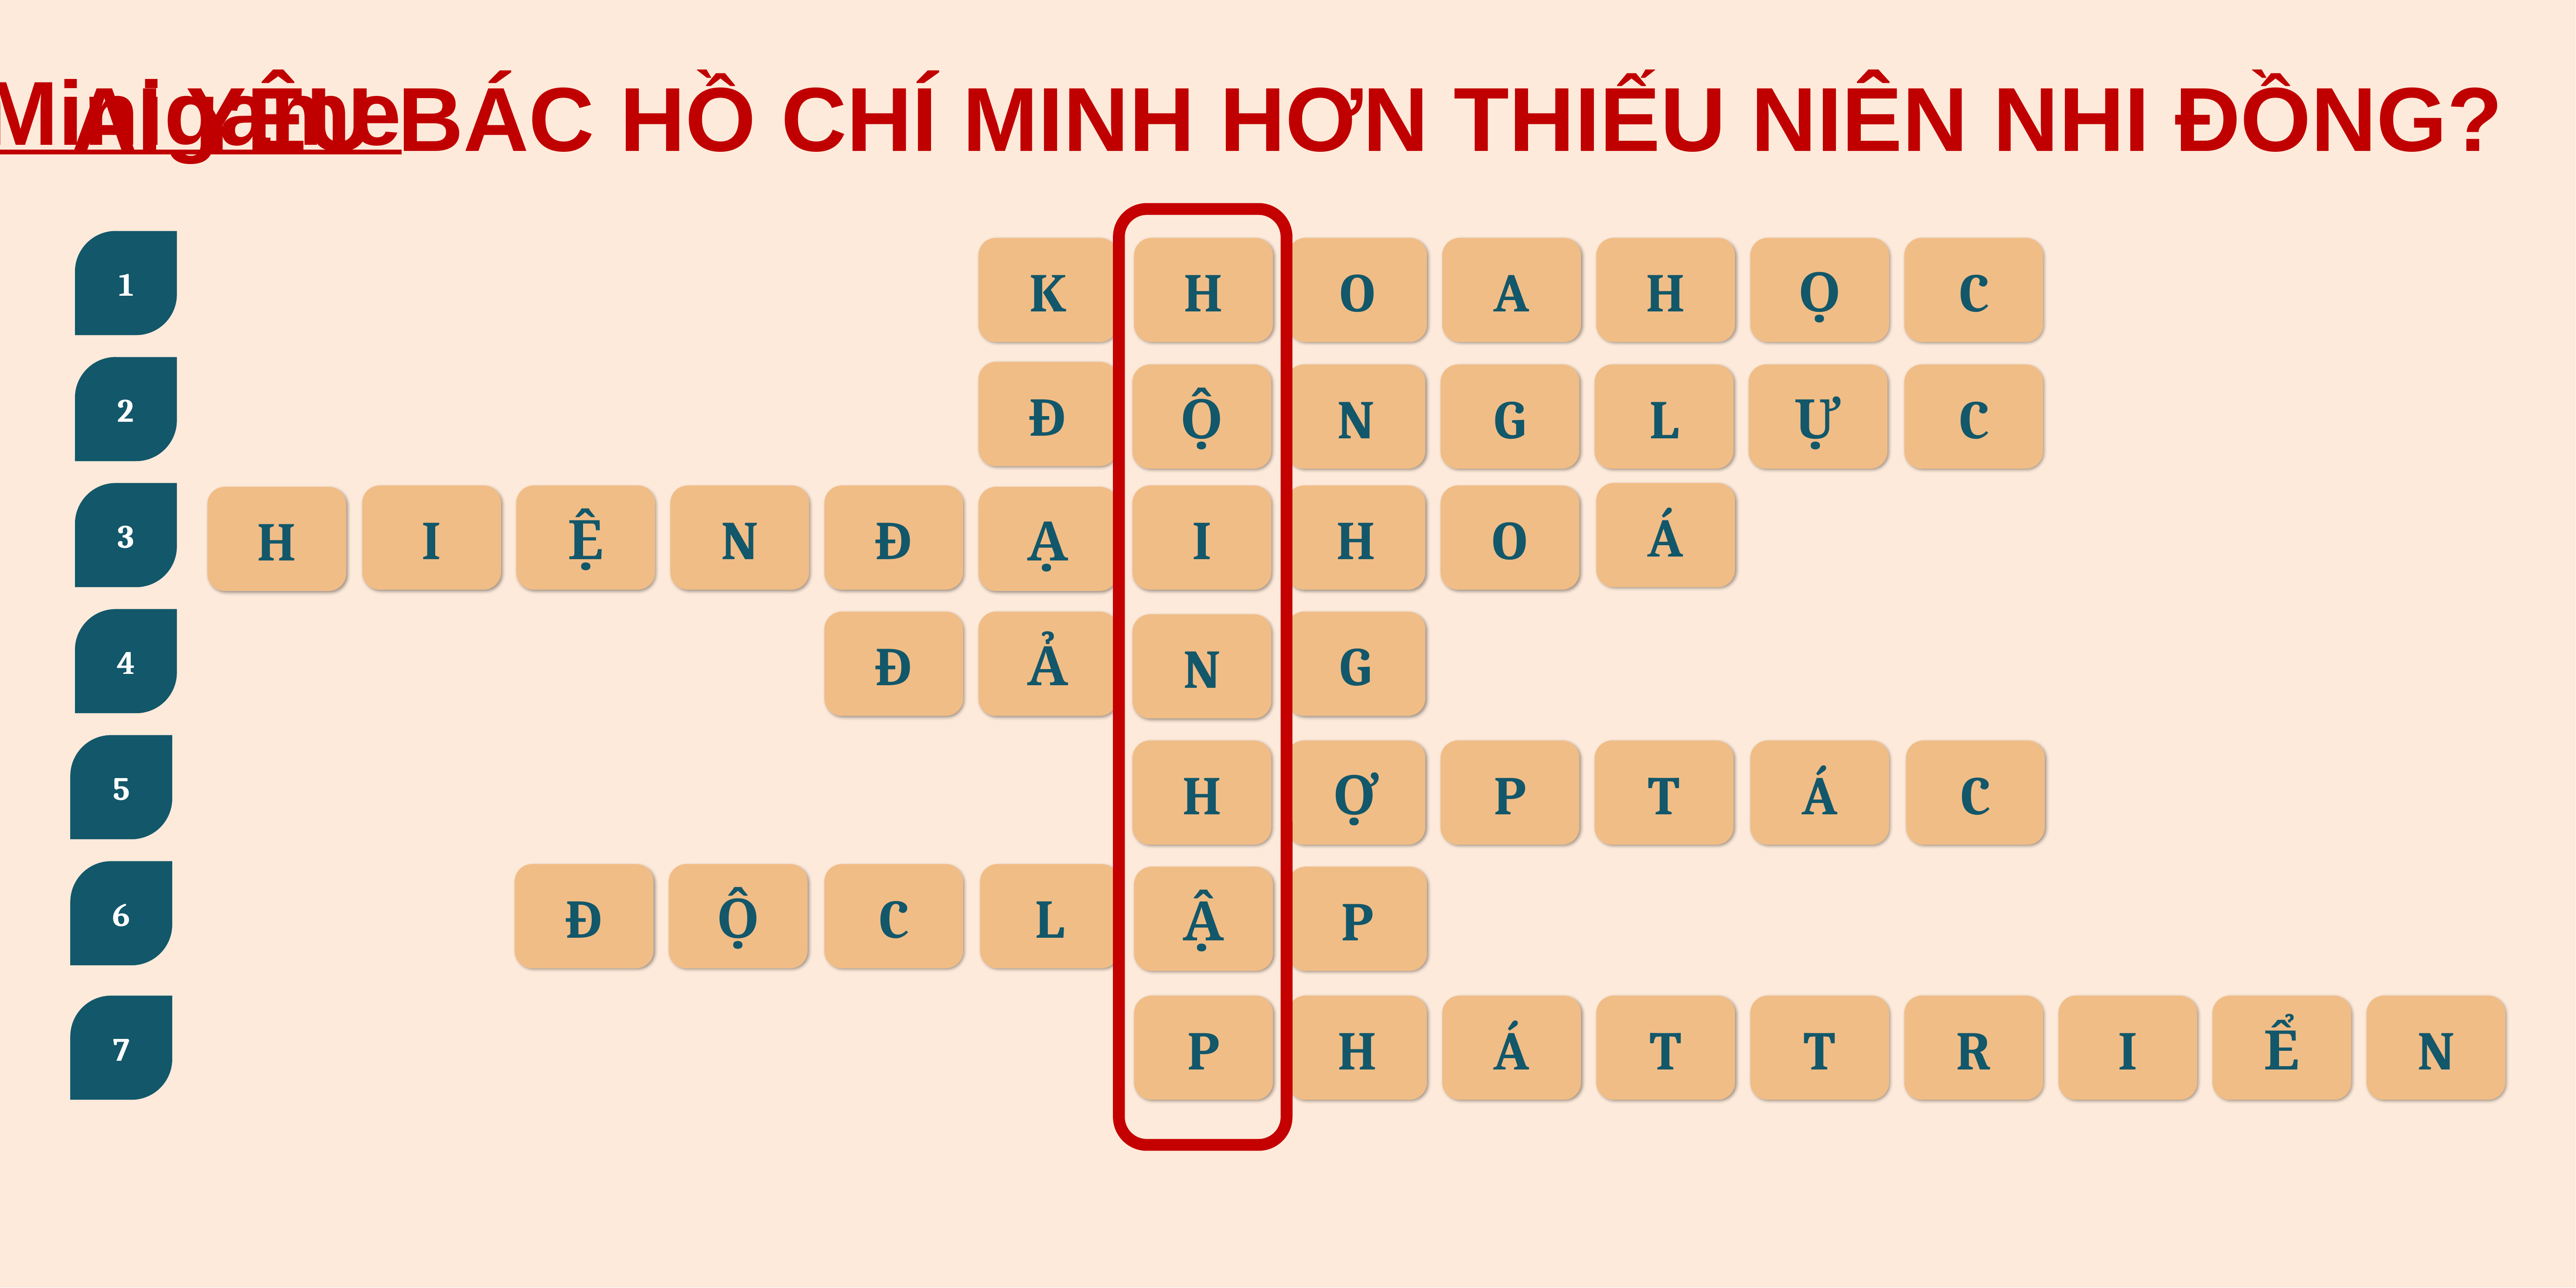

Minigame
AI YÊU BÁC HỒ CHÍ MINH HƠN THIẾU NIÊN NHI ĐỒNG?

1
K
H
O
A
H
Ọ
C
2
Đ
Ộ
N
G
L
Ự
C
3
Á
I
Ệ
N
Đ
I
H
O
H
Ạ
4
G
Đ
Ả
N
5
H
Ợ
P
T
Á
C
6
Đ
Ộ
C
L
Ậ
P
7
P
H
Á
T
T
R
I
Ể
N